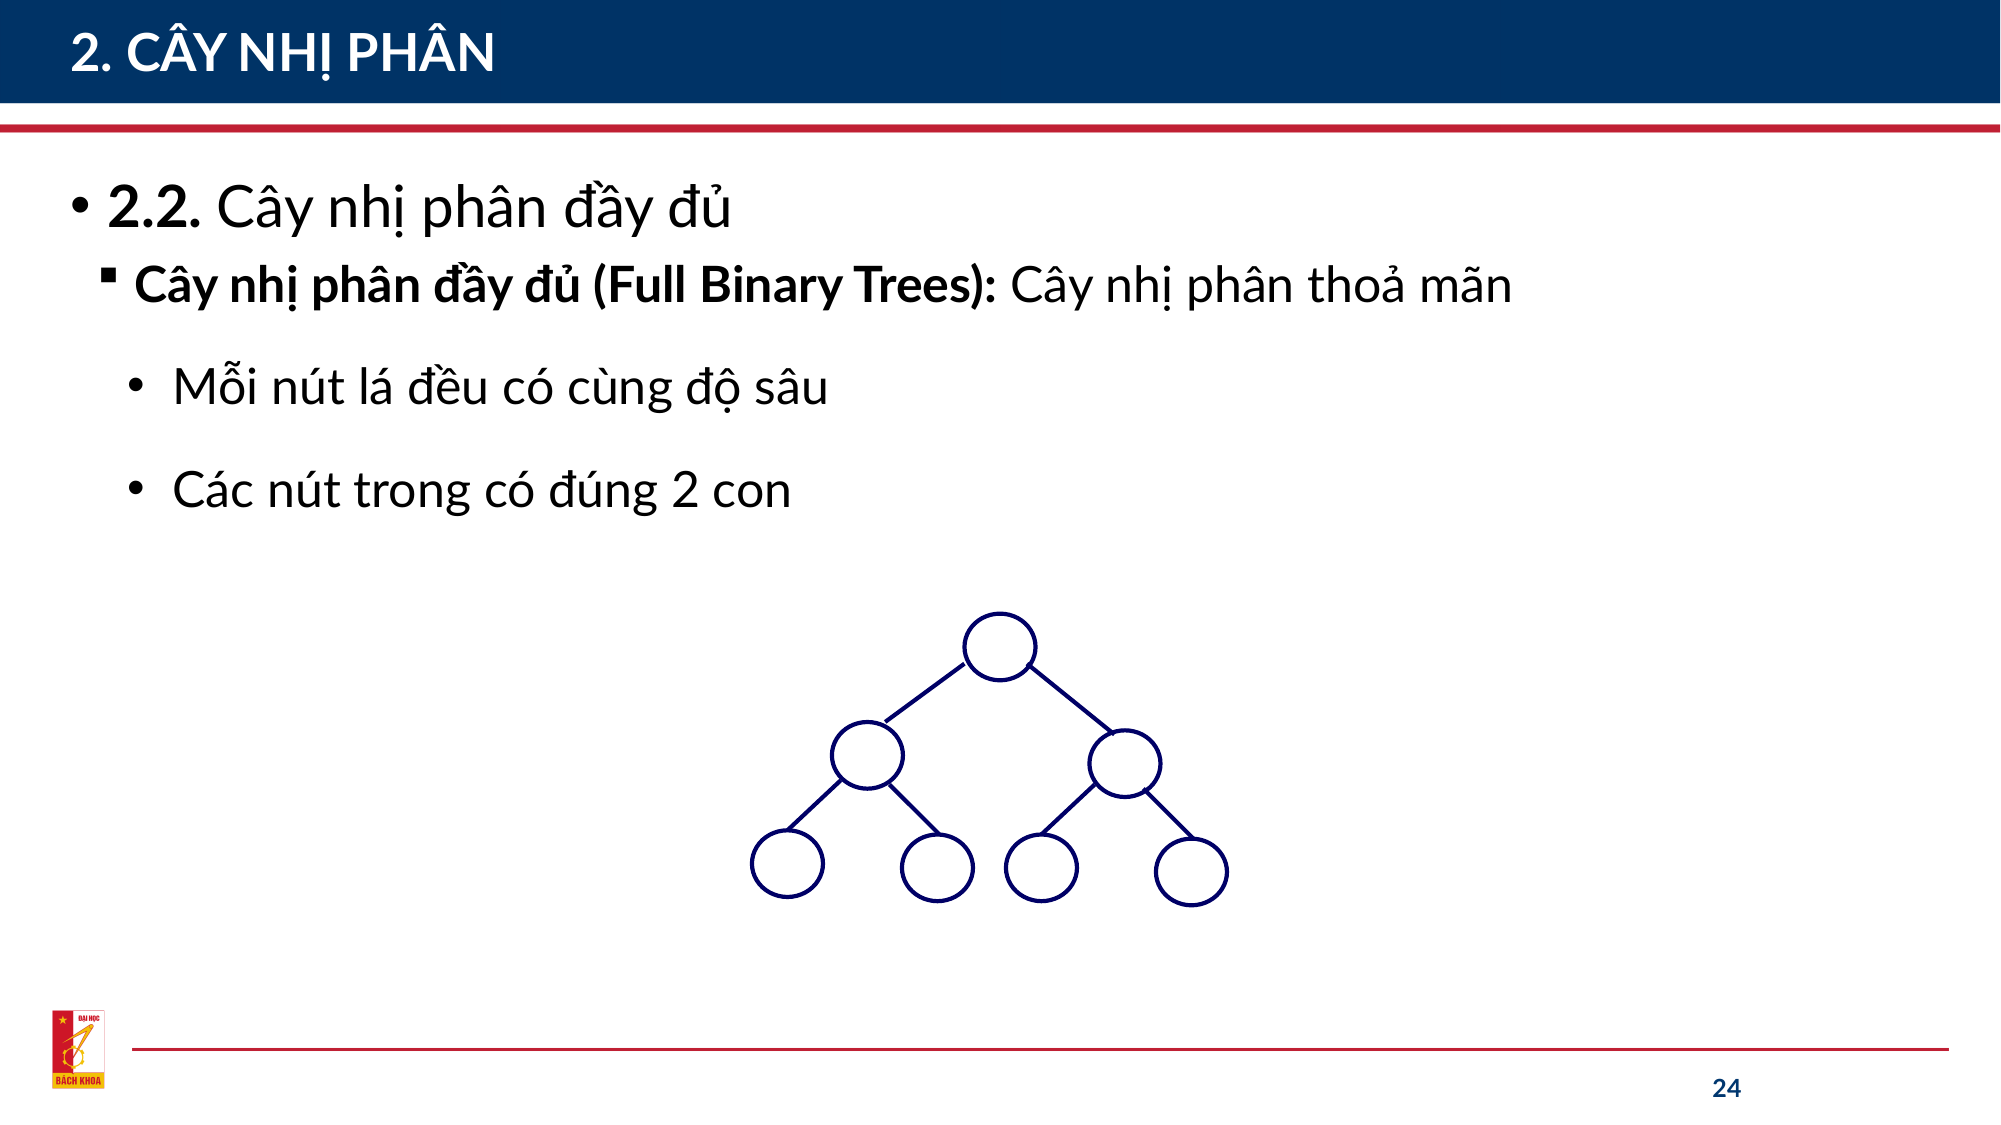

# 2. CÂY NHỊ PHÂN
2.2. Cây nhị phân đầy đủ
Cây nhị phân đầy đủ (Full Binary Trees): Cây nhị phân thoả mãn
Mỗi nút lá đều có cùng độ sâu
Các nút trong có đúng 2 con

24